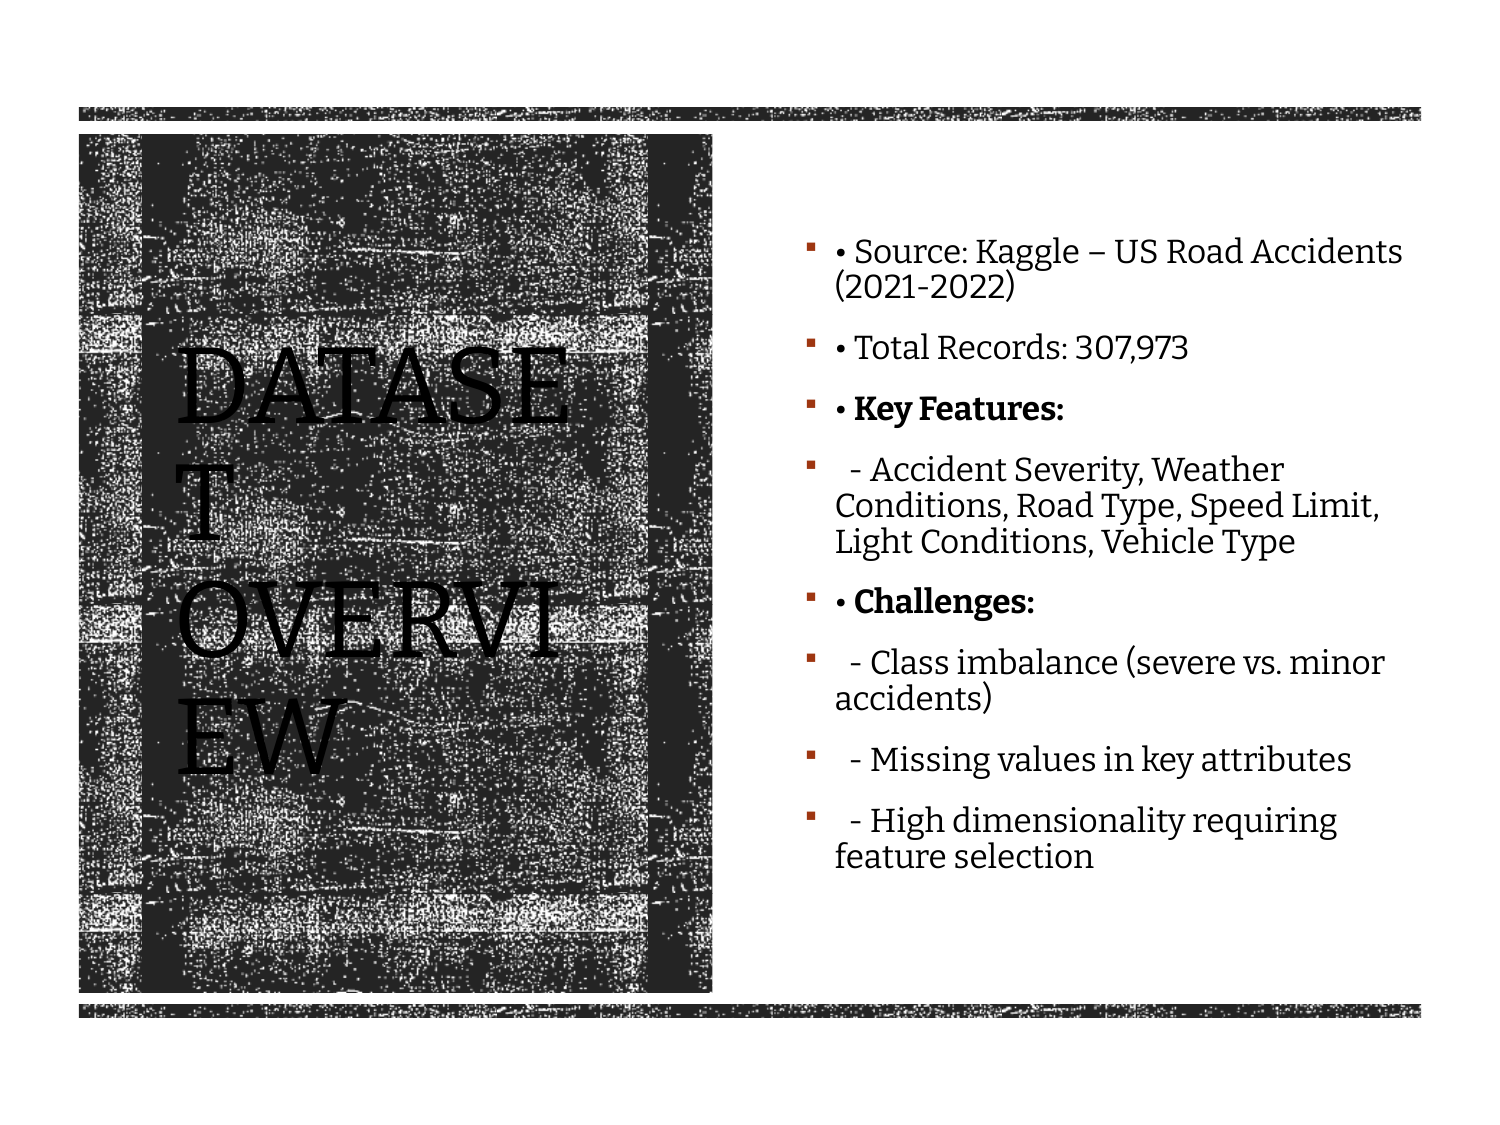

• Source: Kaggle – US Road Accidents (2021-2022)
• Total Records: 307,973
• Key Features:
  - Accident Severity, Weather Conditions, Road Type, Speed Limit, Light Conditions, Vehicle Type
• Challenges:
  - Class imbalance (severe vs. minor accidents)
  - Missing values in key attributes
  - High dimensionality requiring feature selection
# Dataset Overview